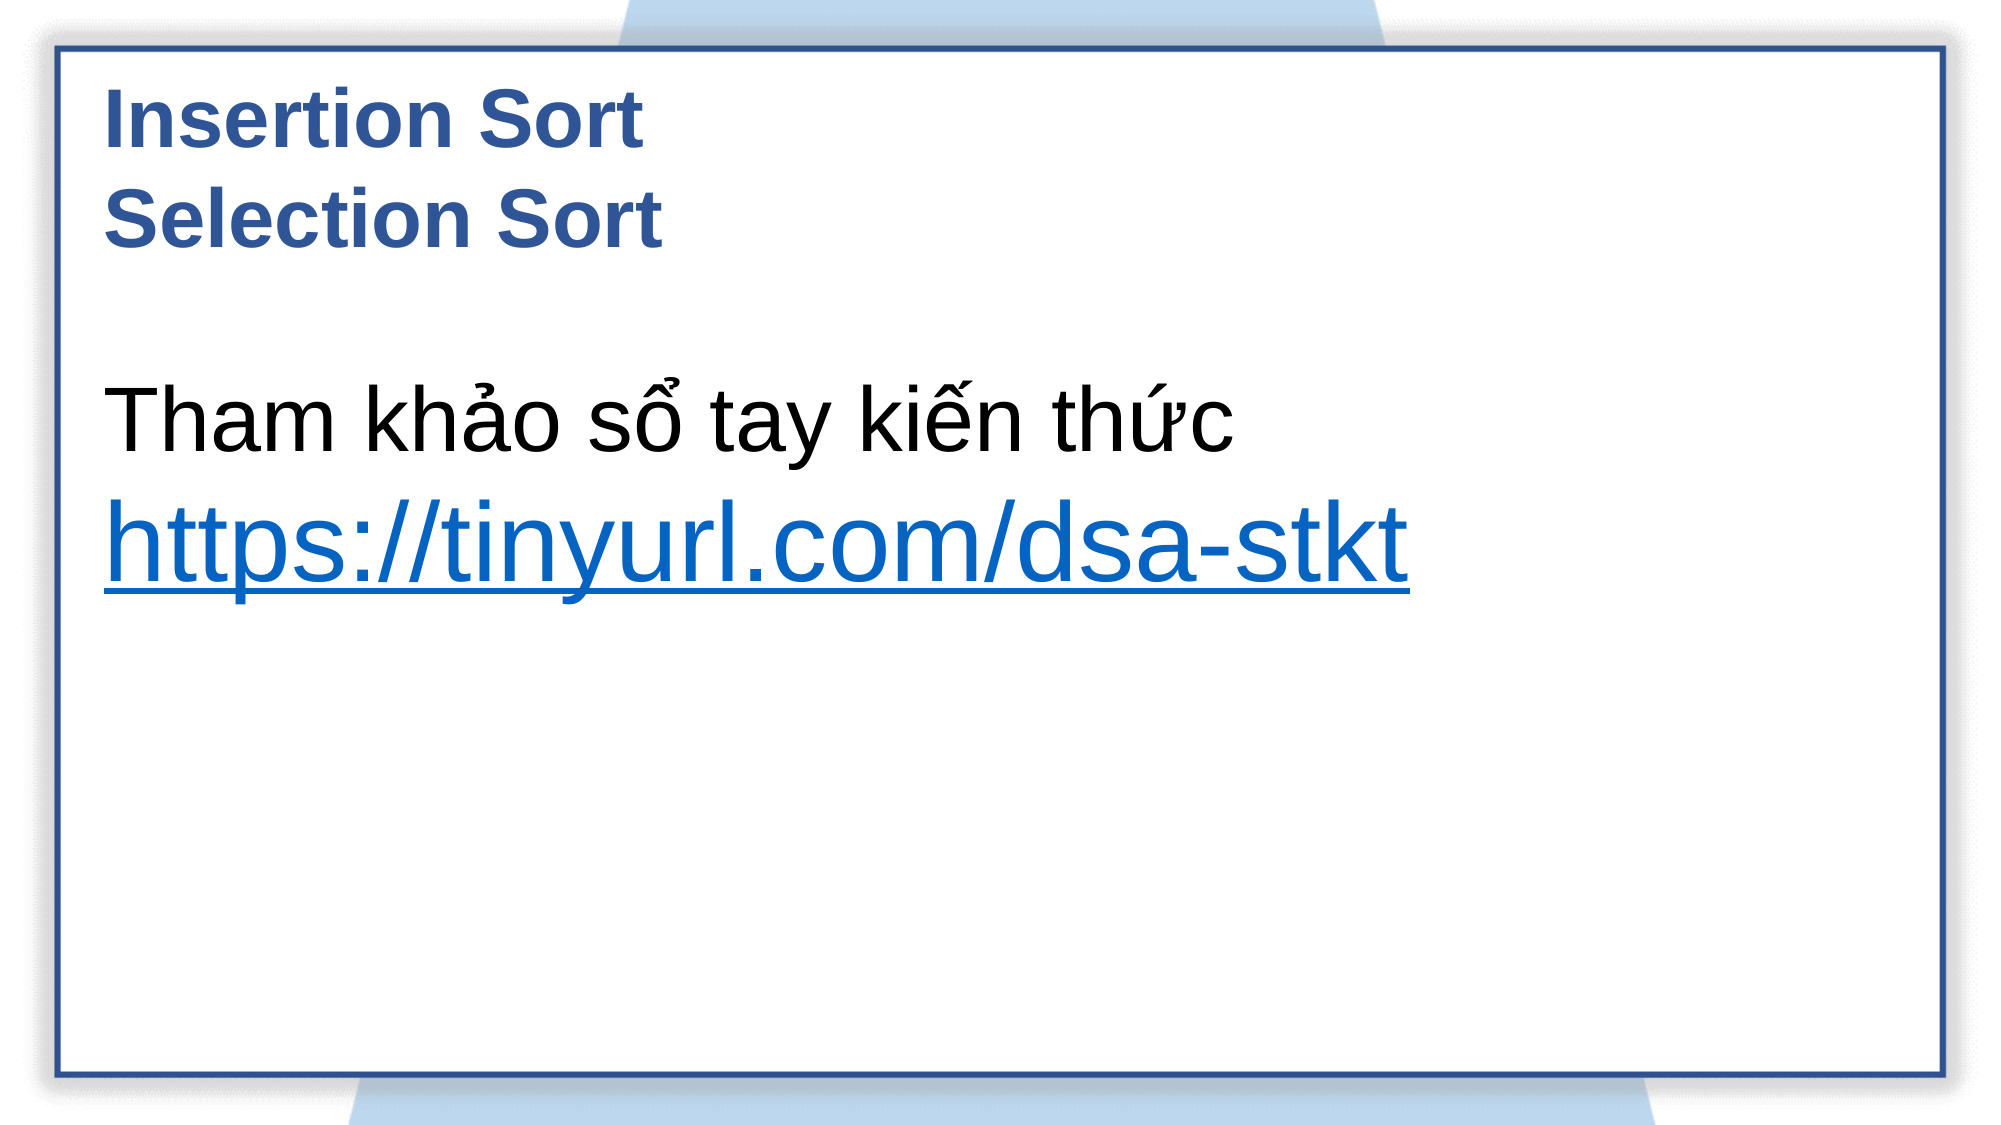

Insertion Sort
Selection Sort
Tham khảo sổ tay kiến thức
https://tinyurl.com/dsa-stkt